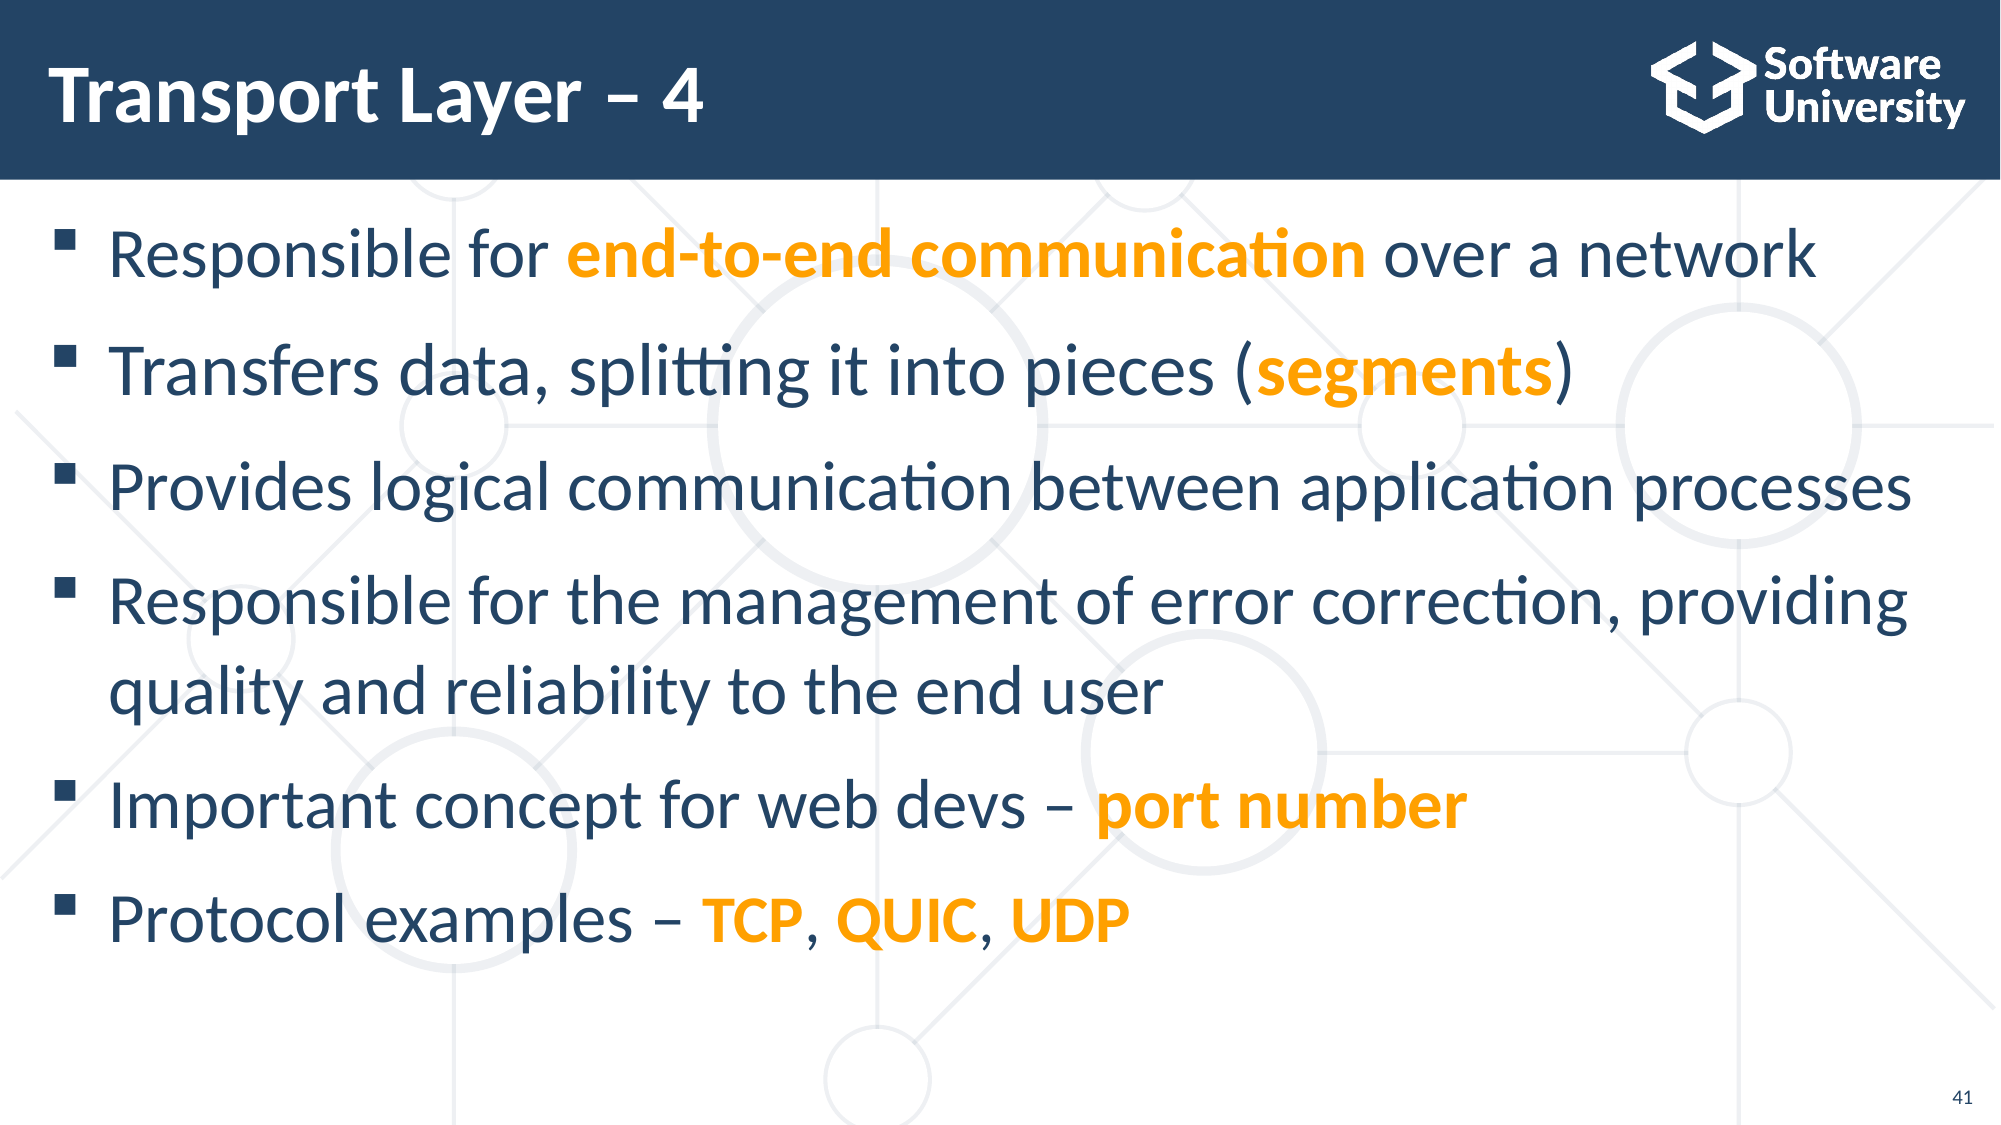

# Transport Layer – 4
Responsible for end-to-end communication over a network
Transfers data, splitting it into pieces (segments)
Provides logical communication between application processes
Responsible for the management of error correction, providing quality and reliability to the end user
Important concept for web devs – port number
Protocol examples – TCP, QUIC, UDP
41